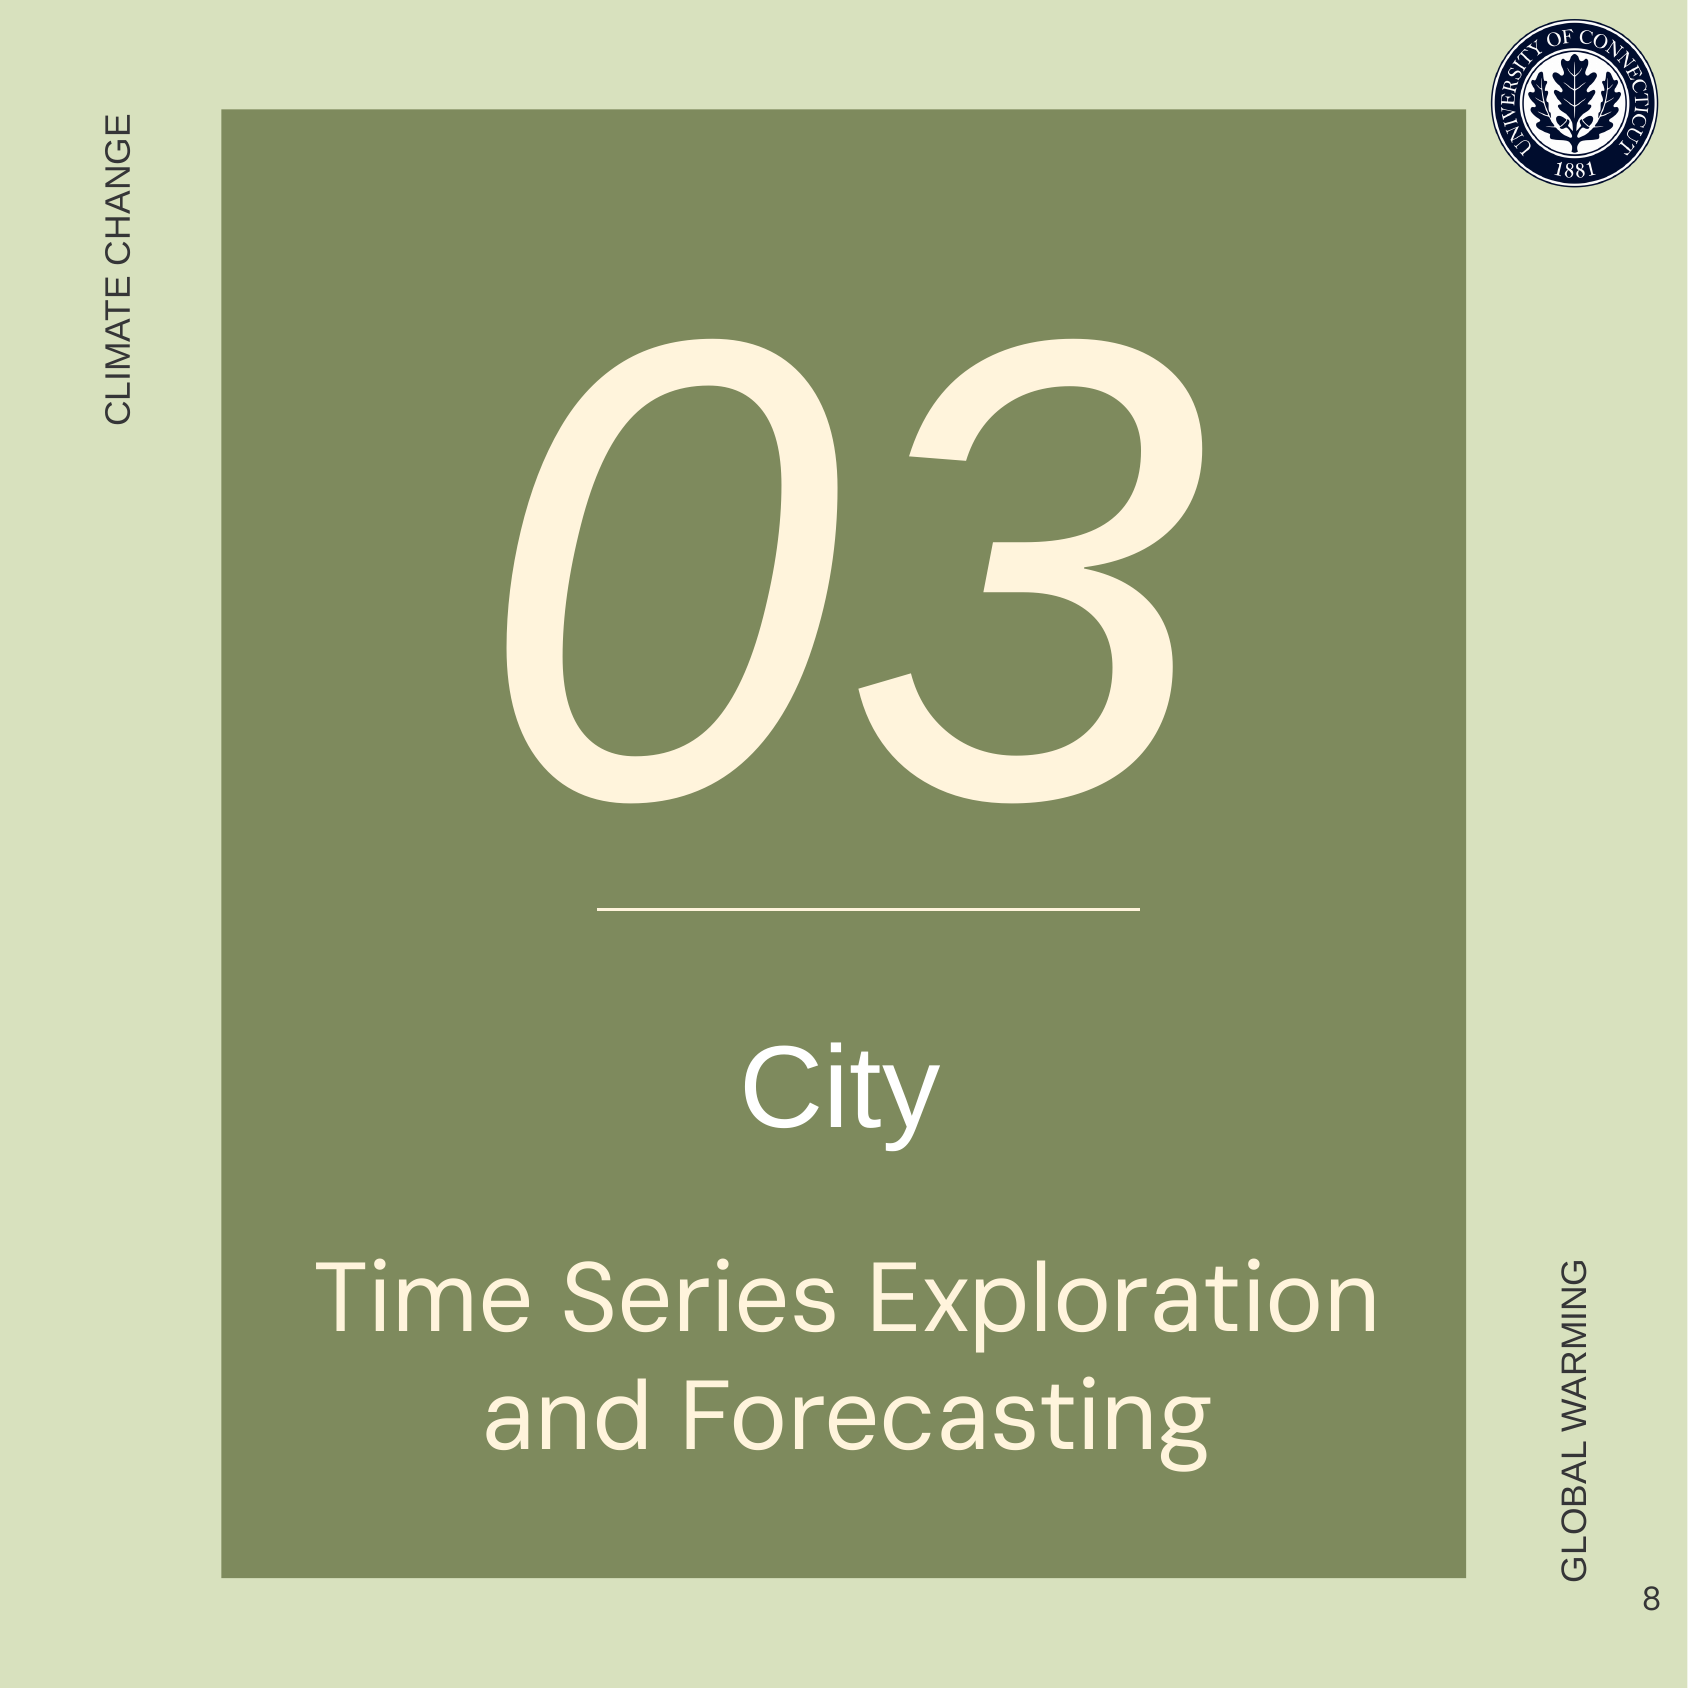

03
# City
Time Series Exploration and Forecasting
8